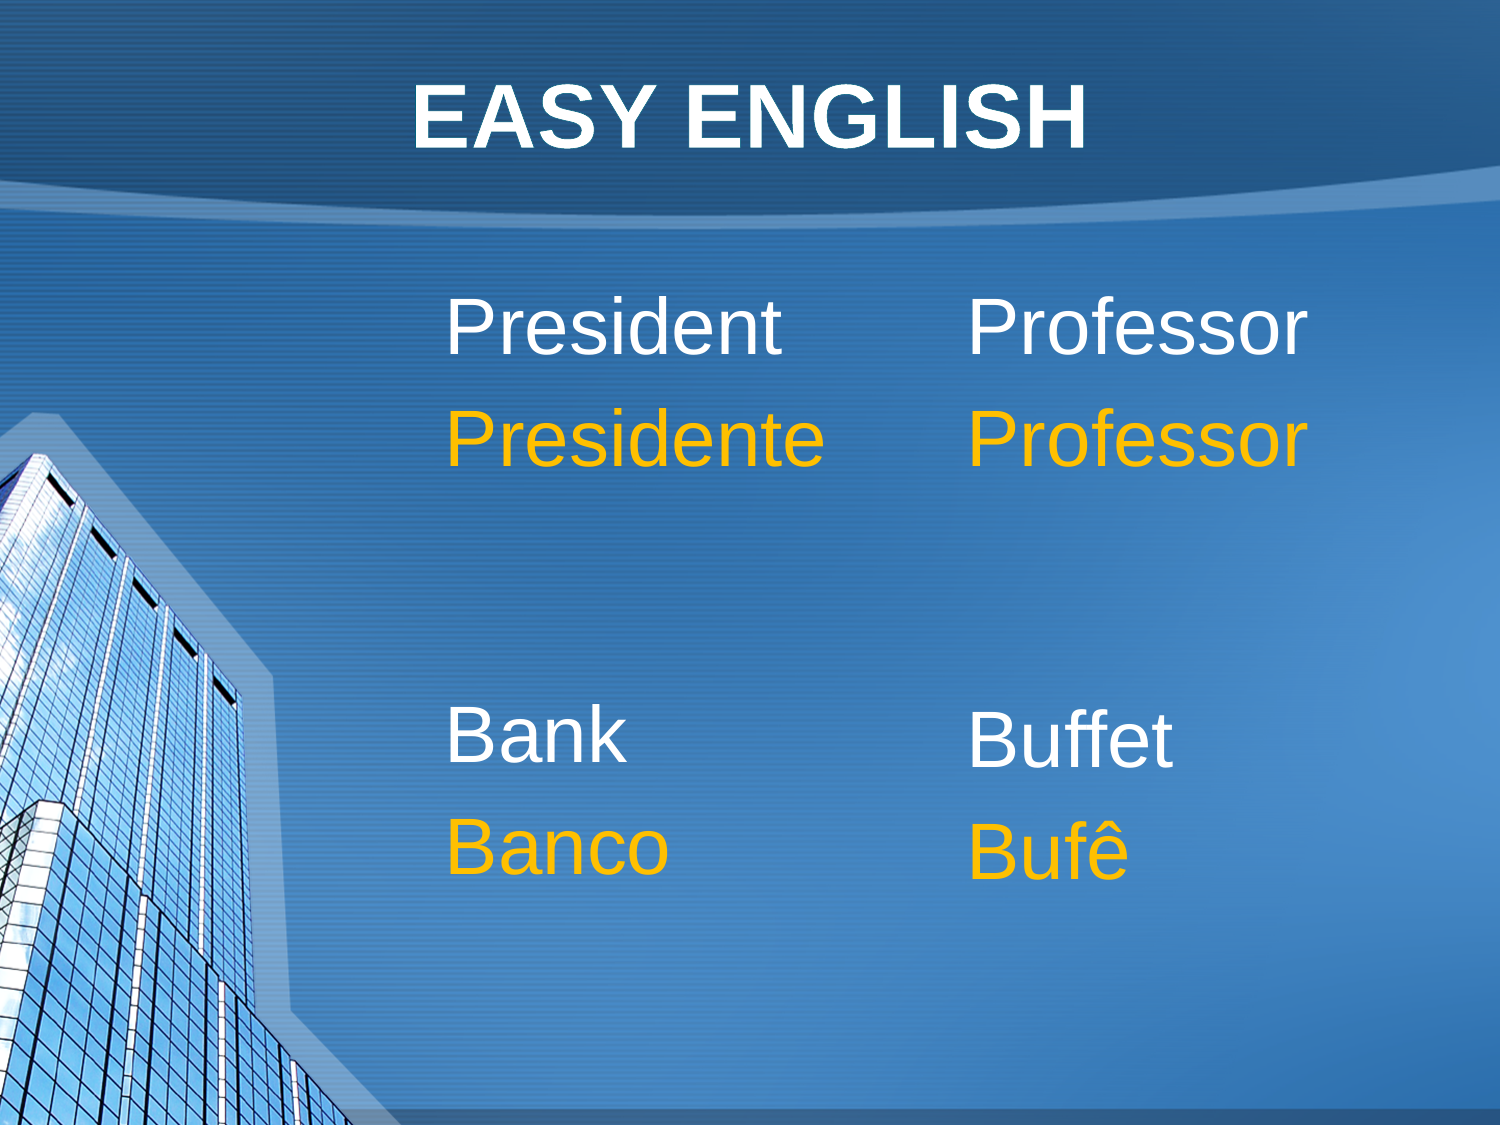

EASY ENGLISH
President
Presidente

Professor
Professor

Bank
Banco

Buffet
Bufê